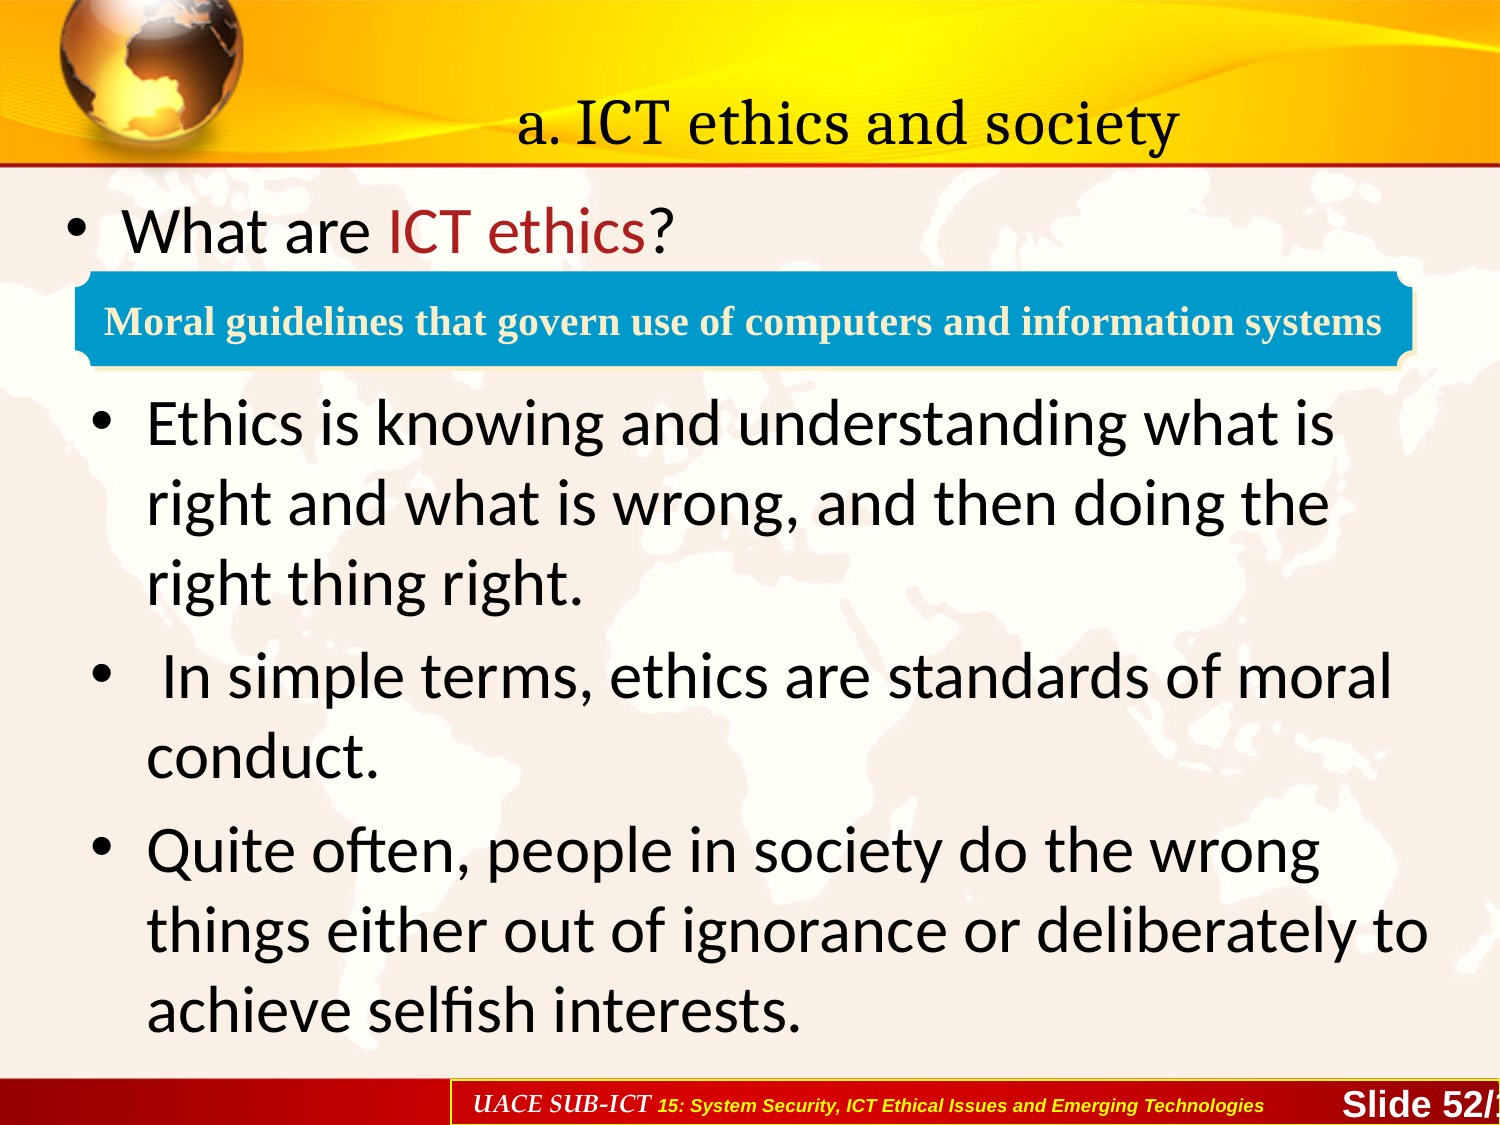

# a. ICT ethics and society
What are ICT ethics?
Moral guidelines that govern use of computers and information systems
Ethics is knowing and understanding what is right and what is wrong, and then doing the right thing right.
 In simple terms, ethics are standards of moral conduct.
Quite often, people in society do the wrong things either out of ignorance or deliberately to achieve selfish interests.